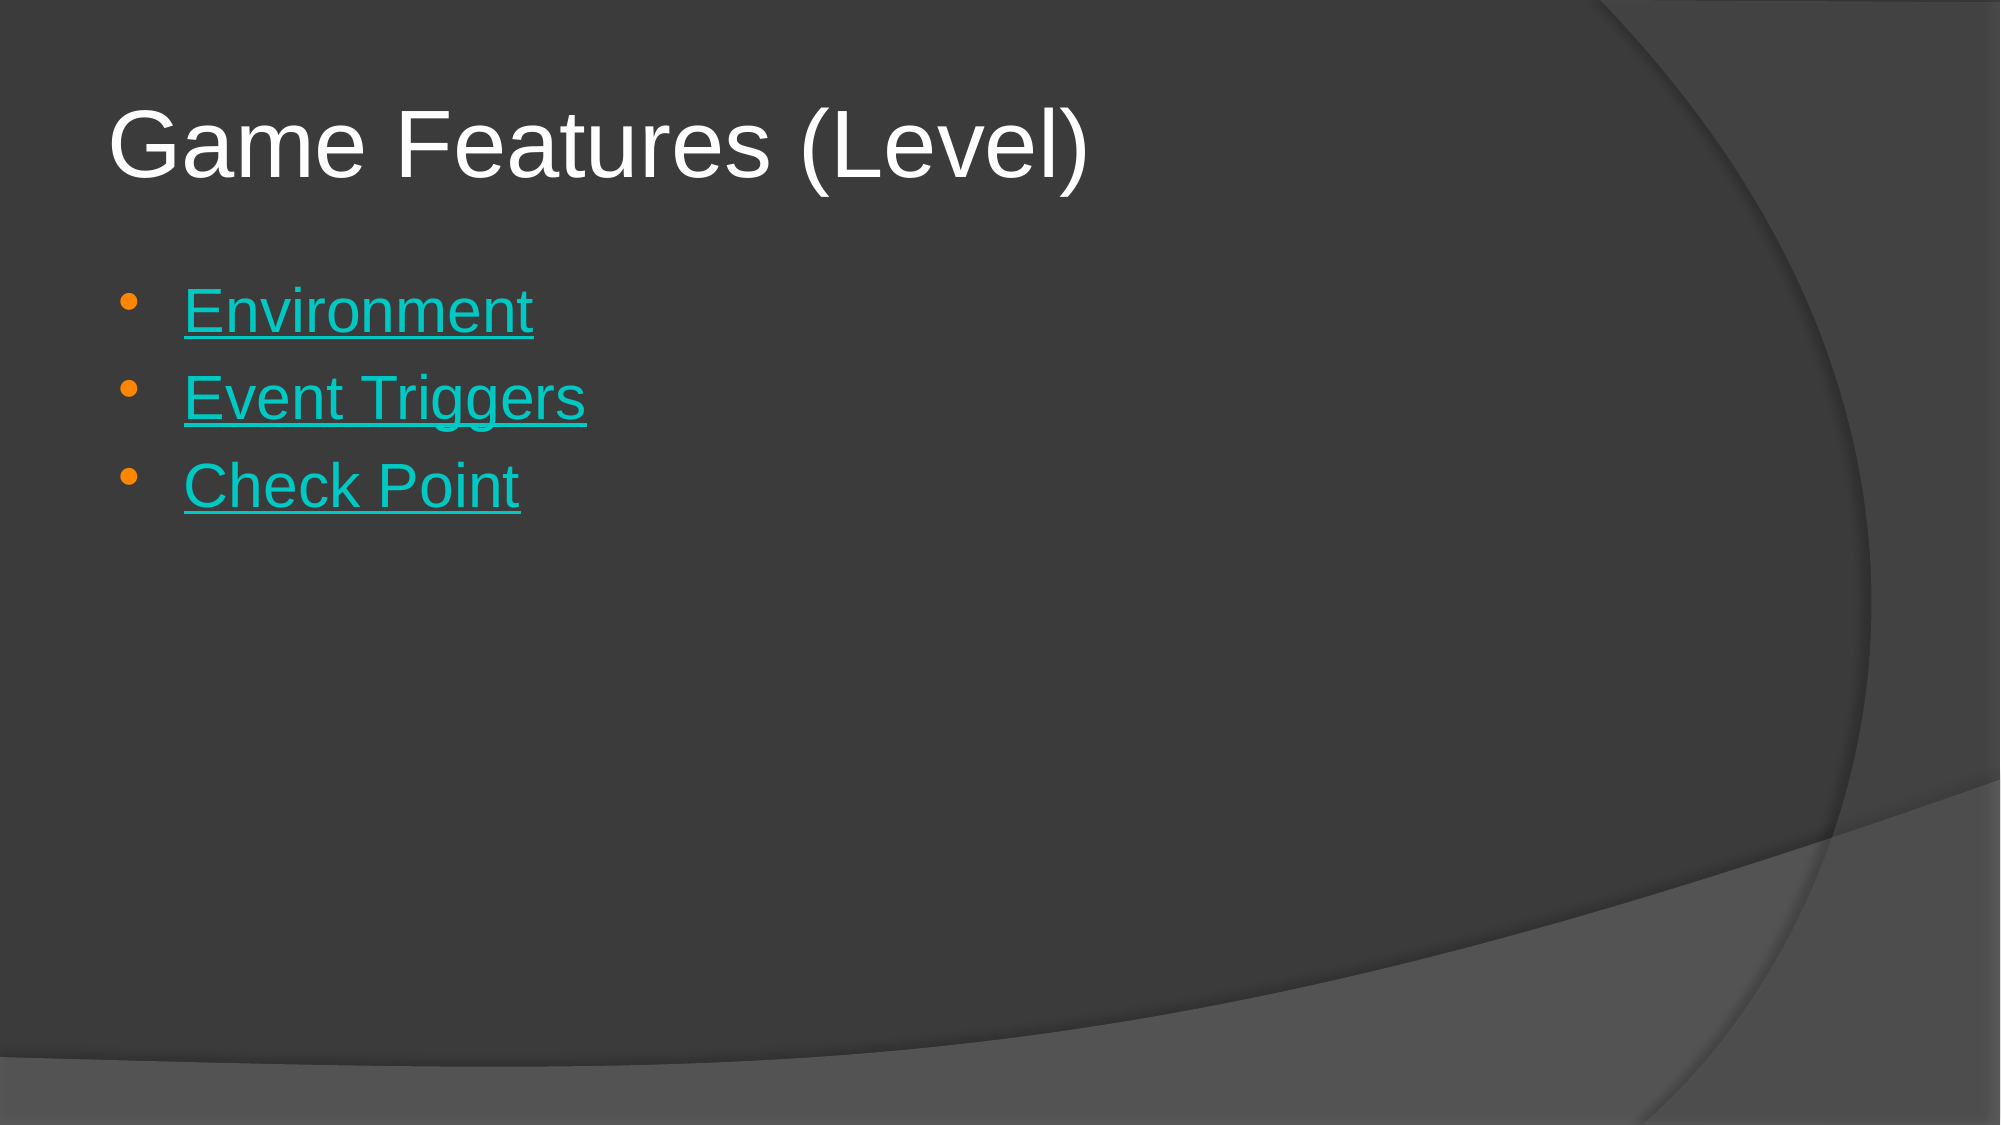

# Game Features (Level)
Environment
Event Triggers
Check Point